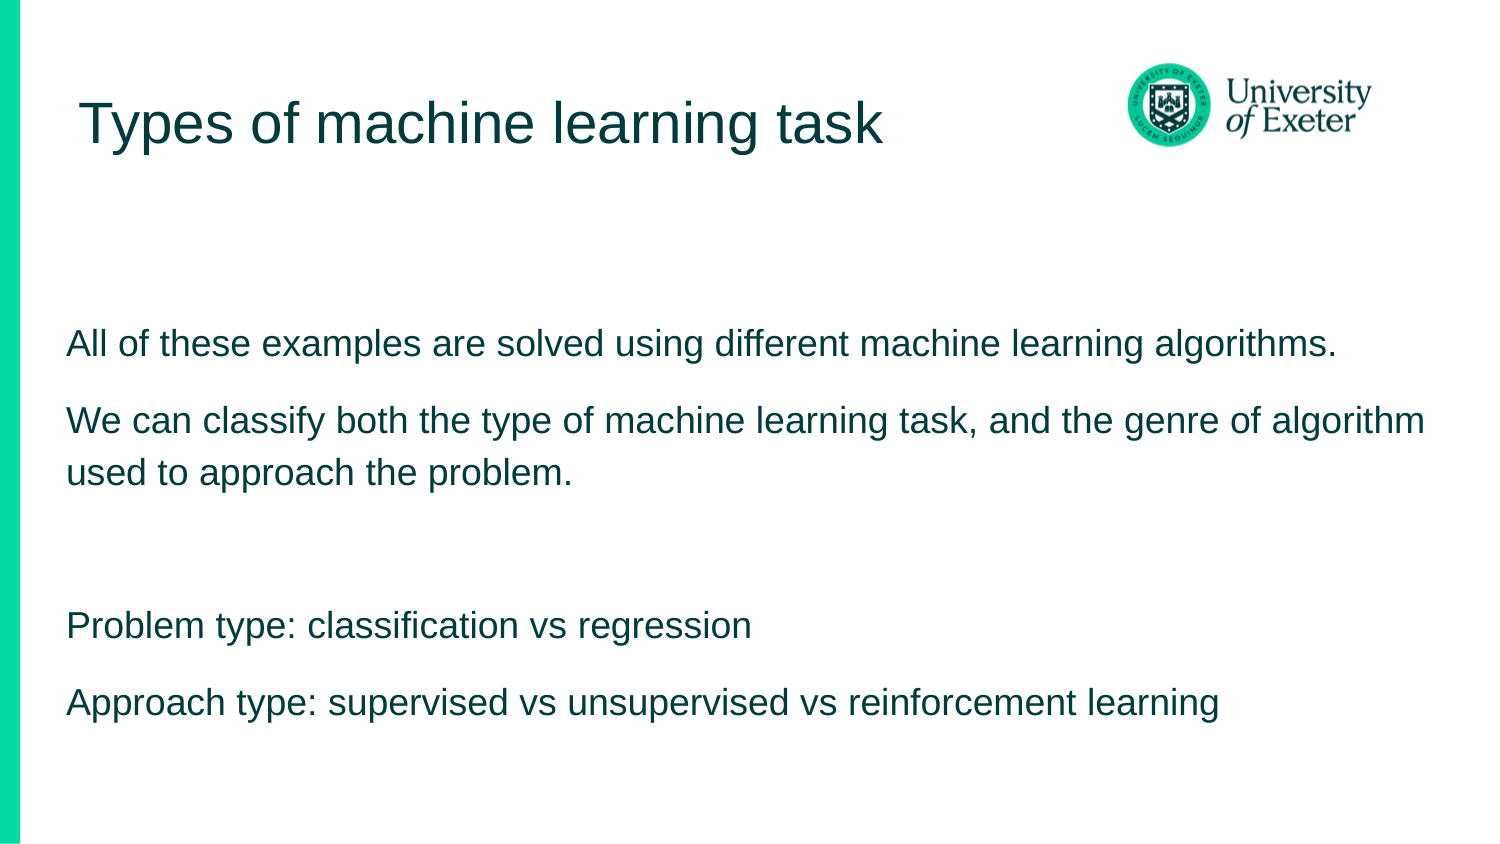

# Types of machine learning task

All of these examples are solved using different machine learning algorithms.
We can classify both the type of machine learning task, and the genre of algorithm used to approach the problem.

Problem type: classification vs regression
Approach type: supervised vs unsupervised vs reinforcement learning